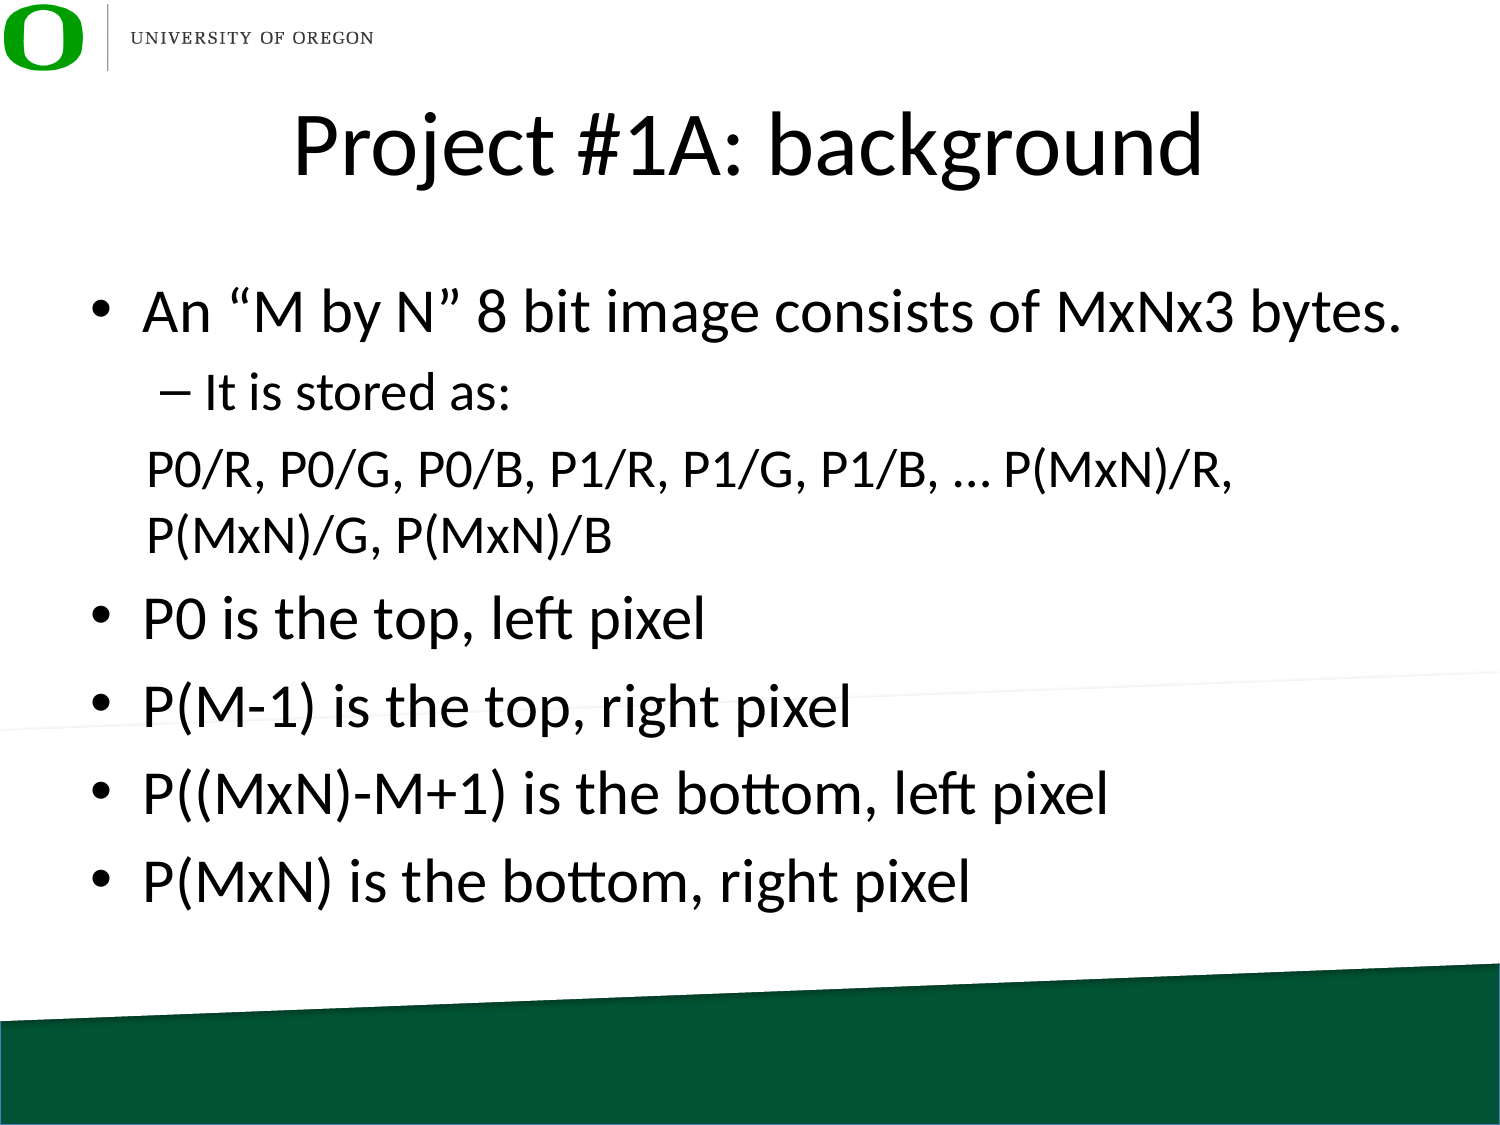

# Project #1A: background
An “M by N” 8 bit image consists of MxNx3 bytes.
It is stored as:
P0/R, P0/G, P0/B, P1/R, P1/G, P1/B, … P(MxN)/R, P(MxN)/G, P(MxN)/B
P0 is the top, left pixel
P(M-1) is the top, right pixel
P((MxN)-M+1) is the bottom, left pixel
P(MxN) is the bottom, right pixel